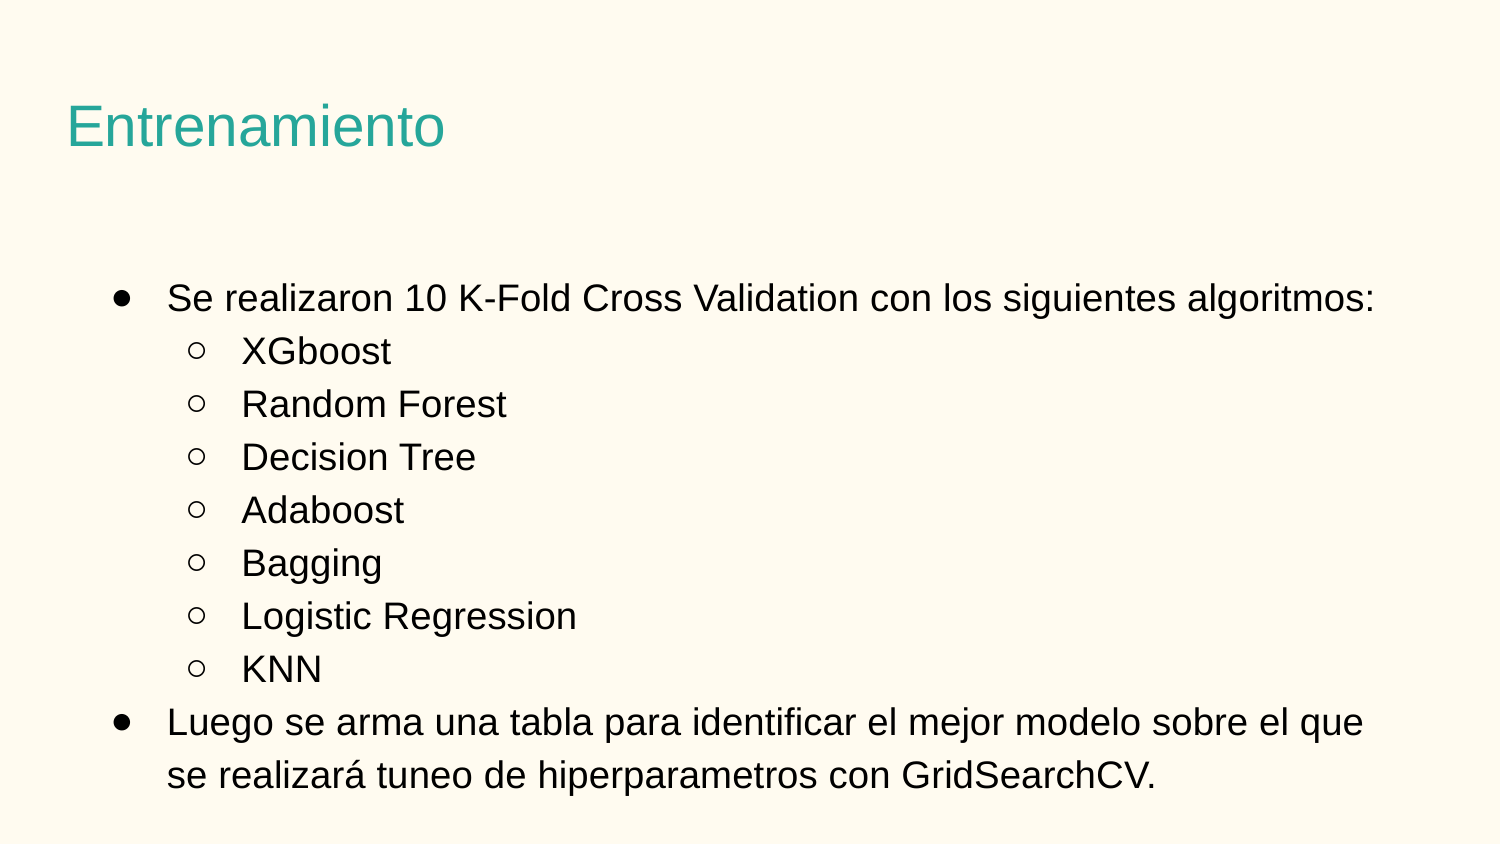

# Entrenamiento
Se realizaron 10 K-Fold Cross Validation con los siguientes algoritmos:
XGboost
Random Forest
Decision Tree
Adaboost
Bagging
Logistic Regression
KNN
Luego se arma una tabla para identificar el mejor modelo sobre el que se realizará tuneo de hiperparametros con GridSearchCV.